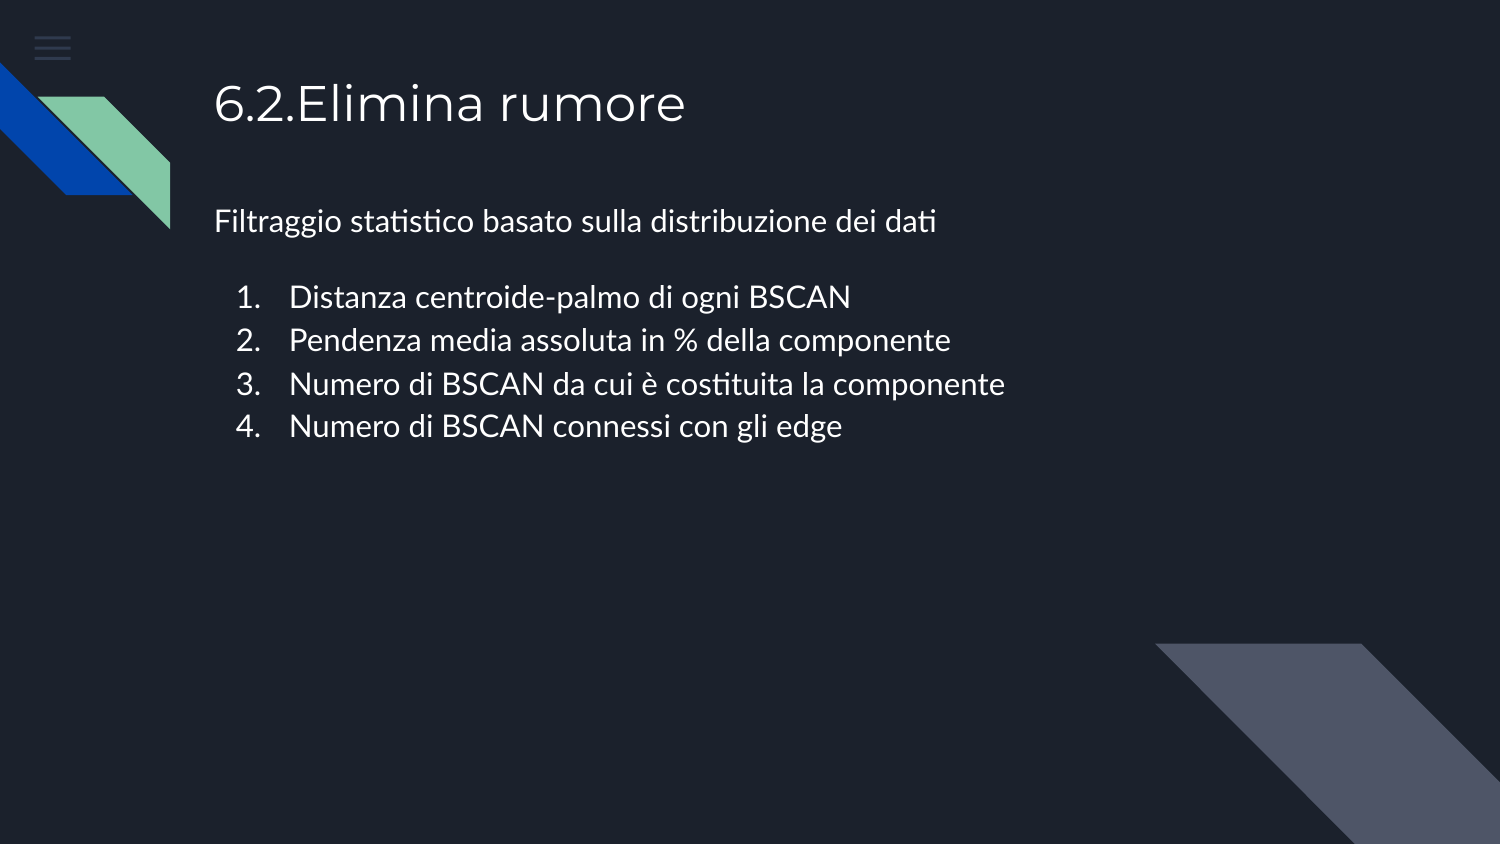

# 6.2.Elimina rumore
Filtraggio statistico basato sulla distribuzione dei dati
Distanza centroide-palmo di ogni BSCAN
Pendenza media assoluta in % della componente
Numero di BSCAN da cui è costituita la componente
Numero di BSCAN connessi con gli edge